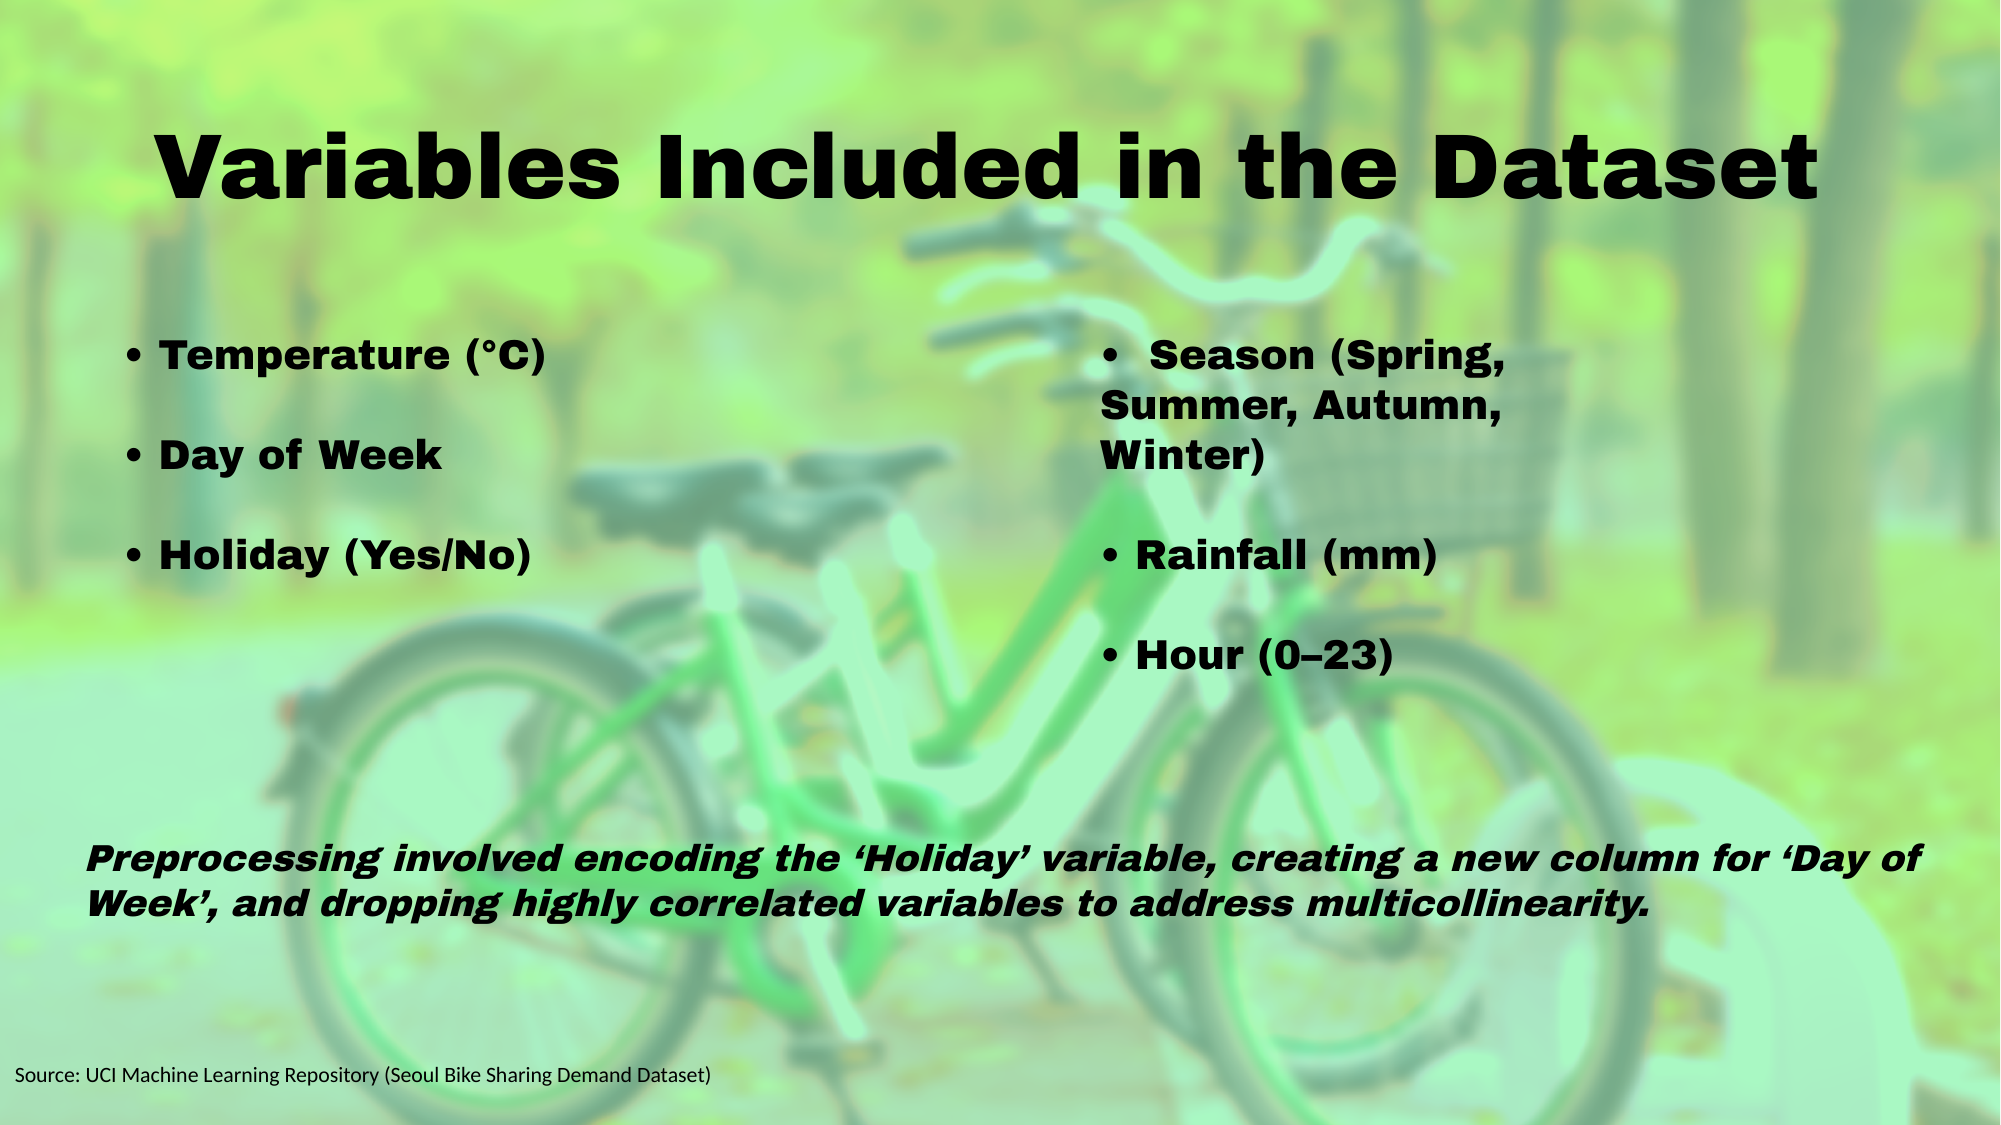

# Variables Included in the Dataset

• Temperature (°C)

• Day of Week

• Holiday (Yes/No)
•  Season (Spring,   Summer, Autumn, Winter)

• Rainfall (mm)

• Hour (0–23)
Preprocessing involved encoding the ‘Holiday’ variable, creating a new column for ‘Day of Week’, and dropping highly correlated variables to address multicollinearity.